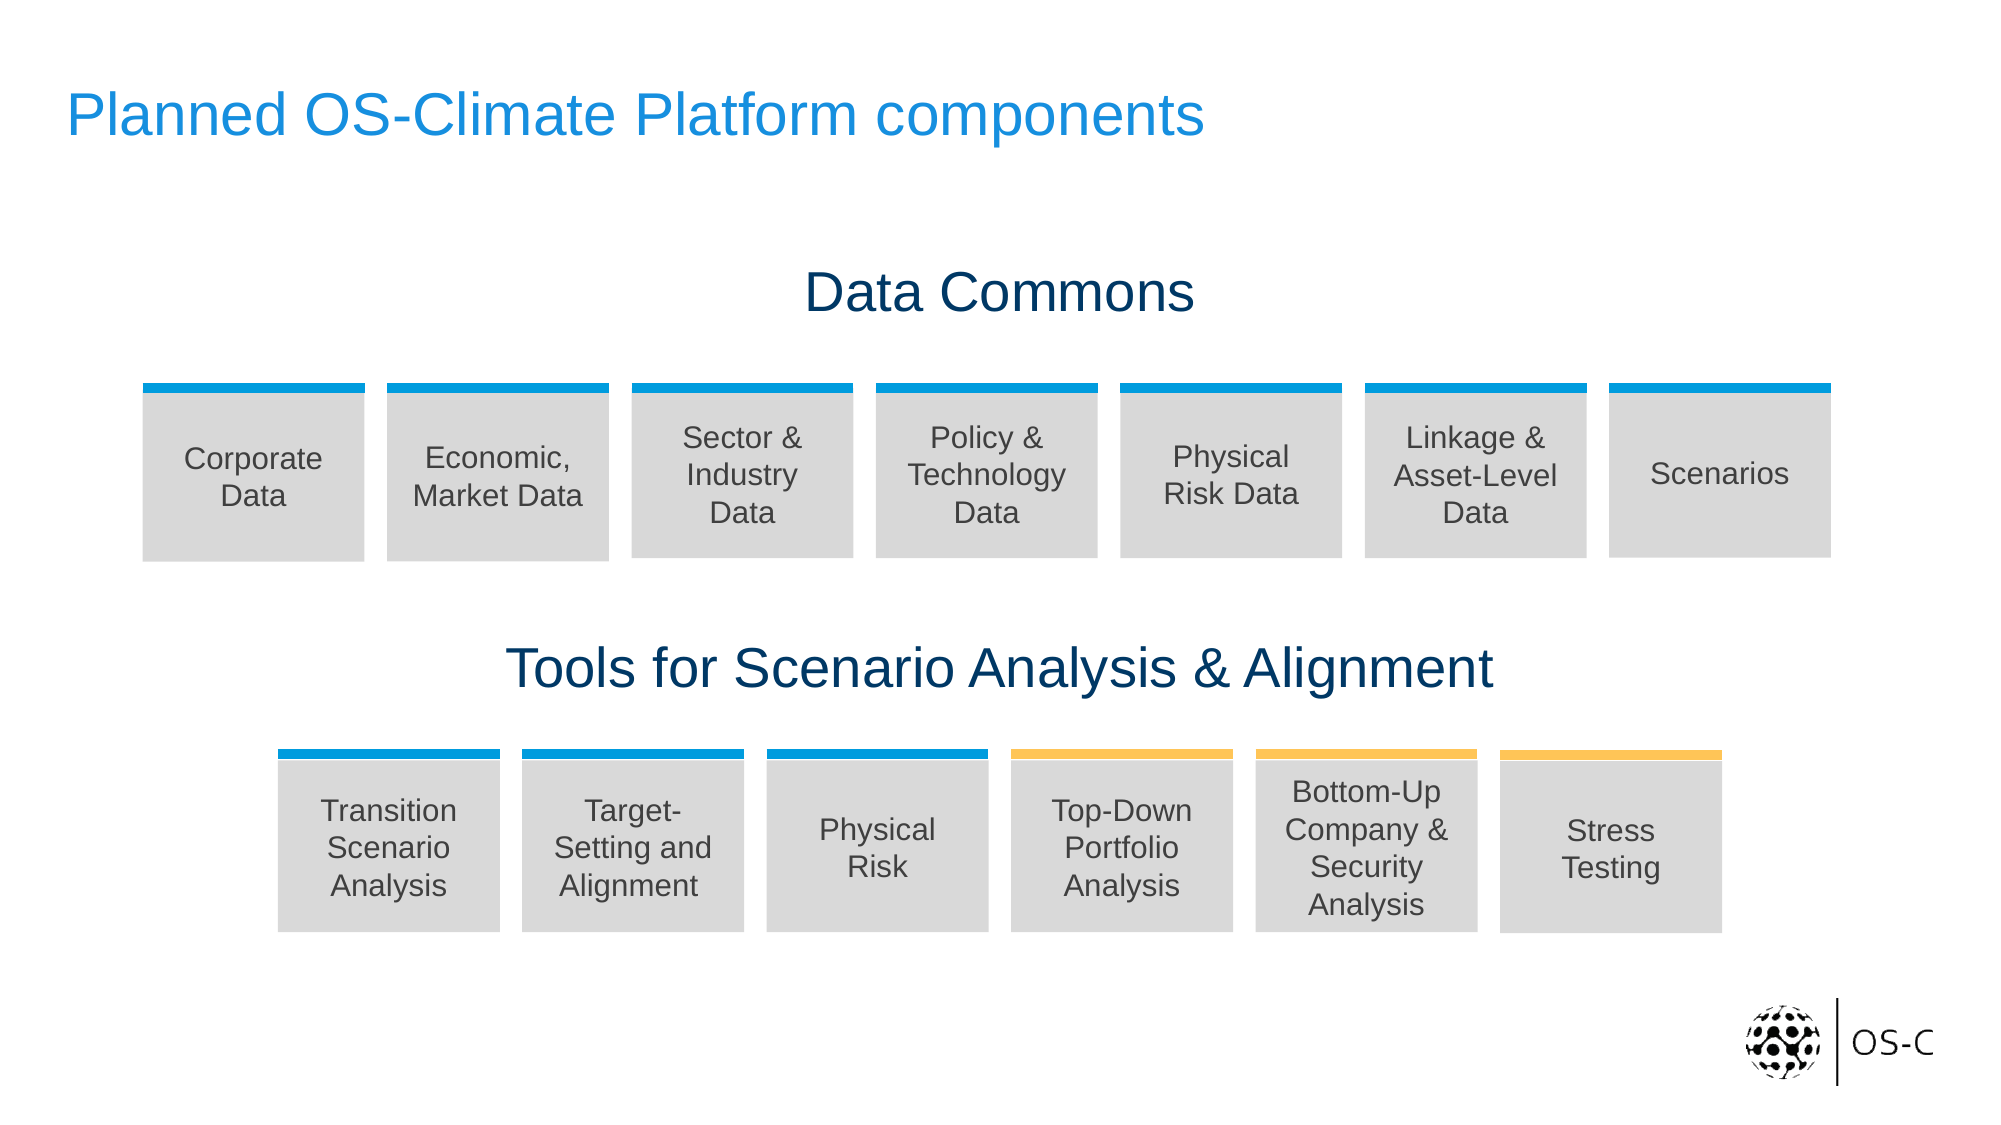

# Planned OS-Climate Platform components
Data Commons
Scenarios
Sector & Industry Data
Policy & Technology Data
Physical Risk Data
Economic, Market Data
Linkage & Asset-Level Data
Corporate
Data
Tools for Scenario Analysis & Alignment
Top-Down
Portfolio Analysis
Bottom-Up
Company & Security Analysis
Stress Testing
Transition Scenario Analysis
Target-Setting and Alignment
Physical Risk